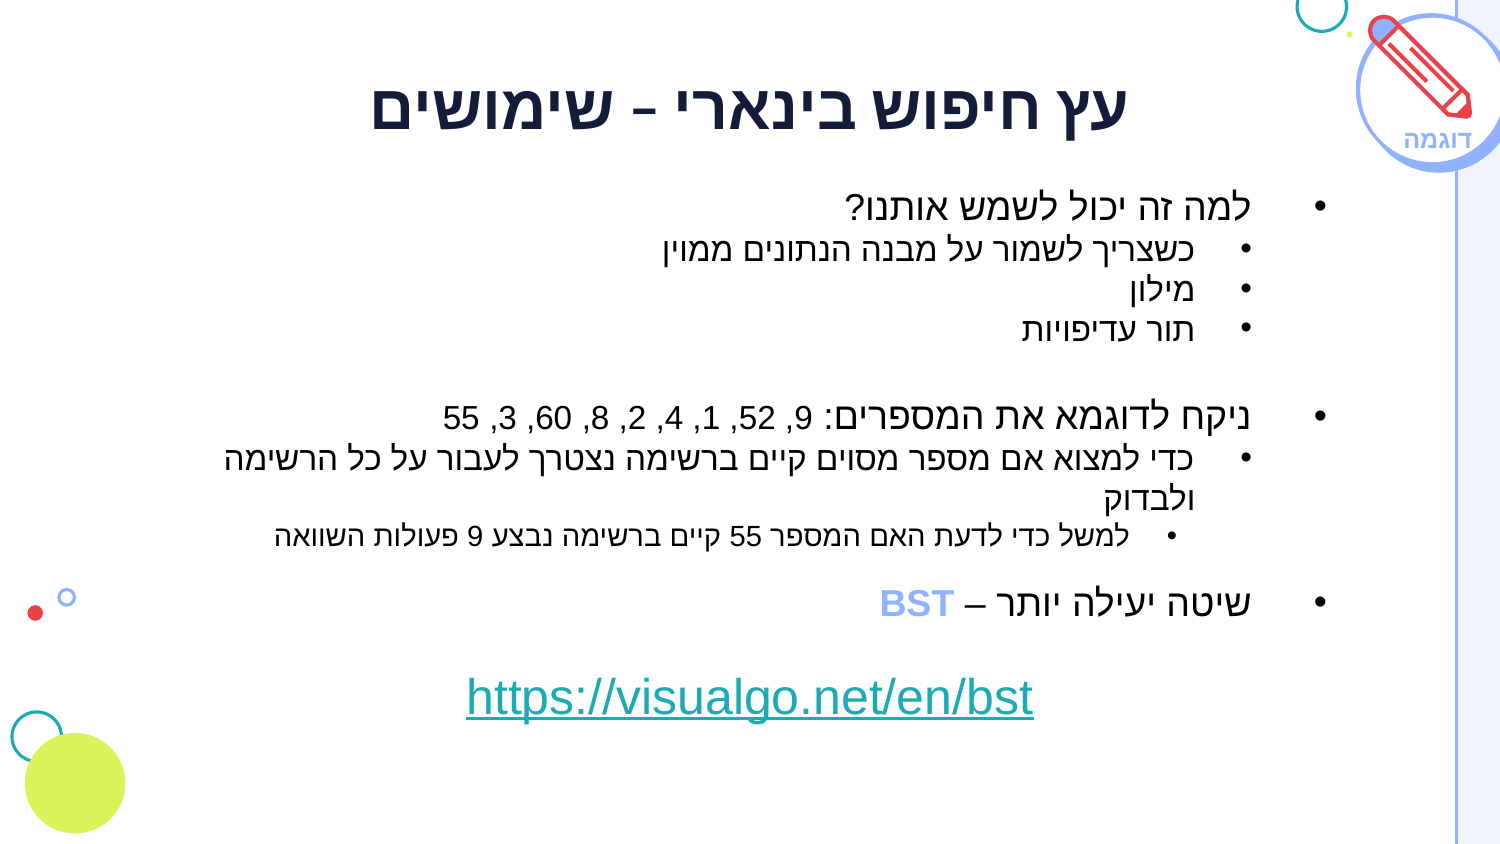

# עץ חיפוש בינארי – שימושים
דוגמה
למה זה יכול לשמש אותנו?
כשצריך לשמור על מבנה הנתונים ממוין
מילון
תור עדיפויות

ניקח לדוגמא את המספרים: 9, 52, 1, 4, 2, 8, 60, 3, 55
כדי למצוא אם מספר מסוים קיים ברשימה נצטרך לעבור על כל הרשימה ולבדוק
למשל כדי לדעת האם המספר 55 קיים ברשימה נבצע 9 פעולות השוואה
שיטה יעילה יותר – BST
https://visualgo.net/en/bst